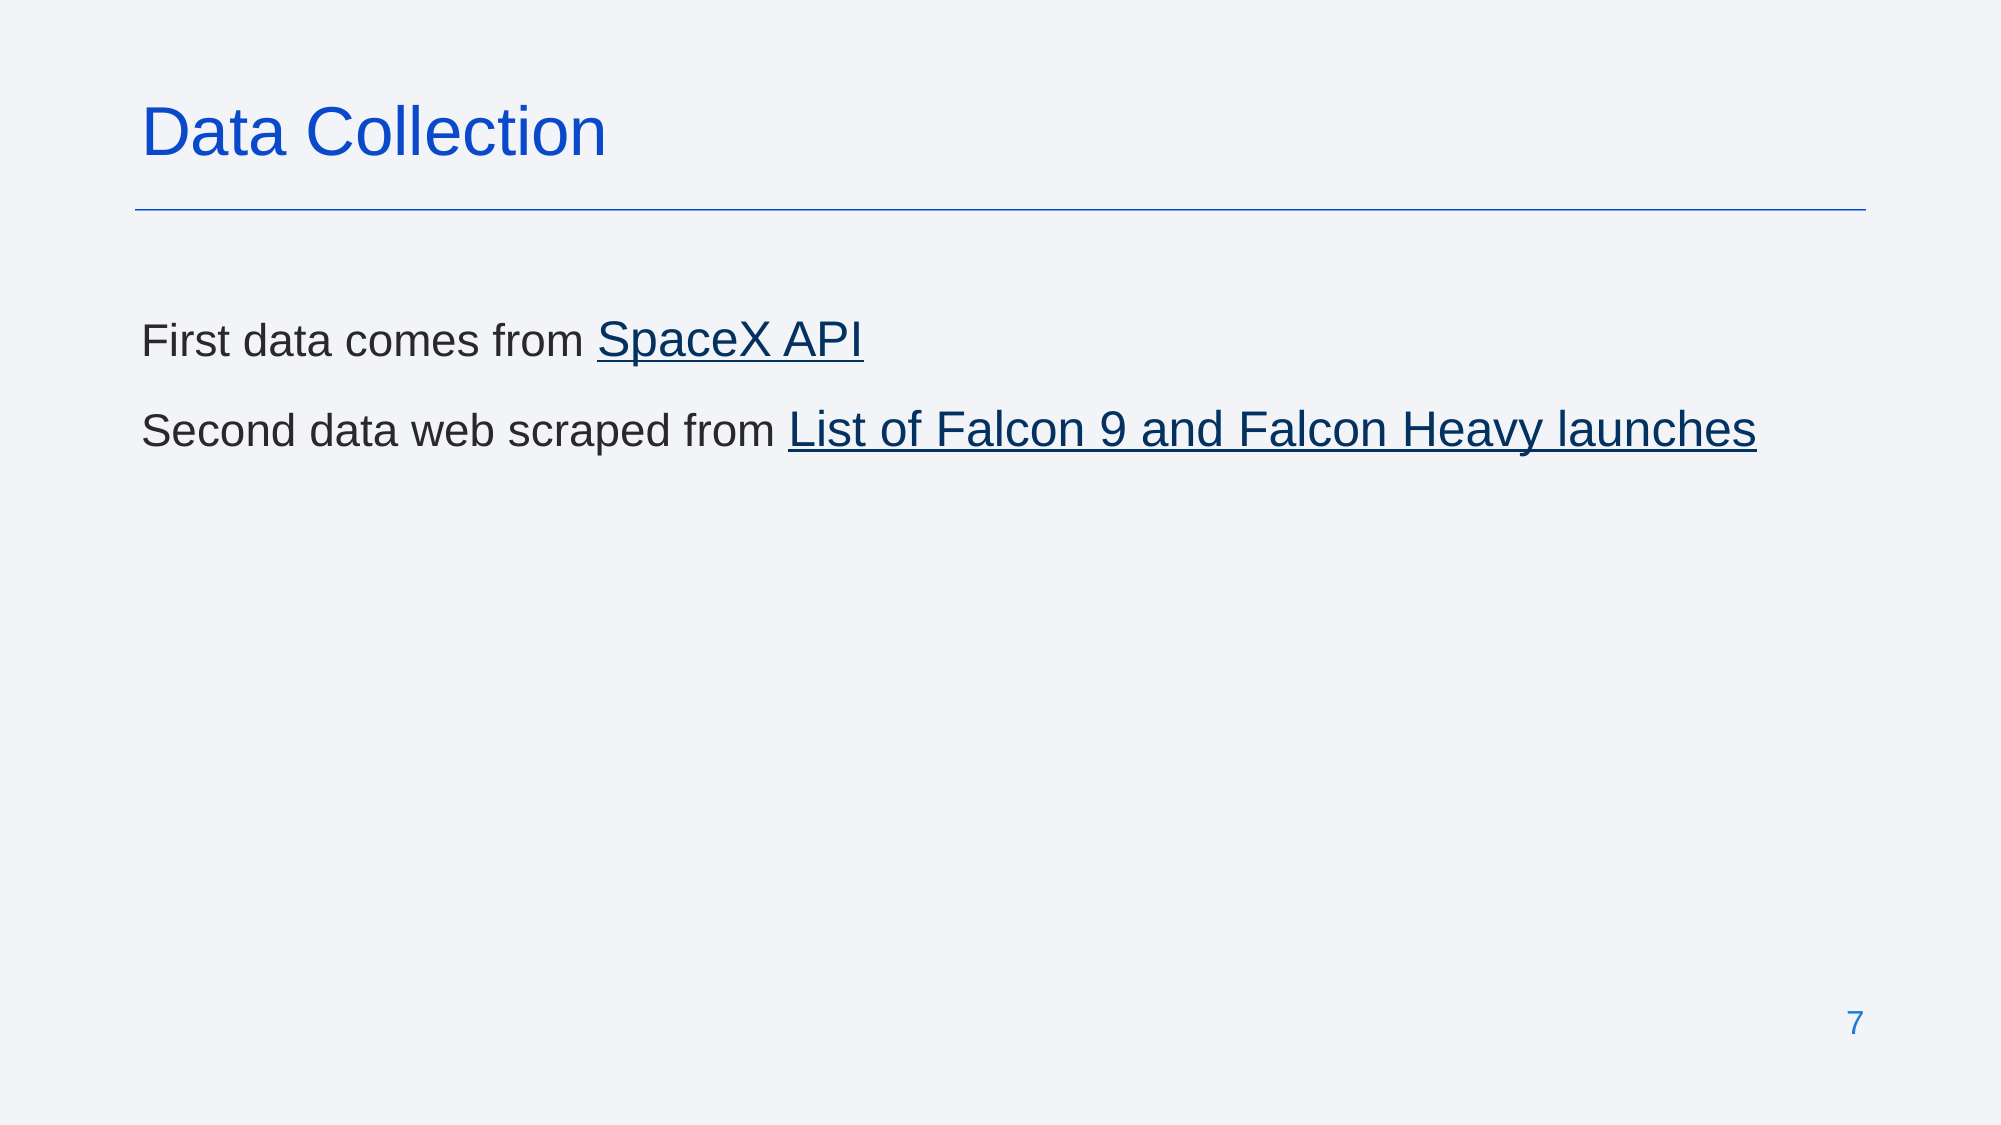

Data Collection
First data comes from SpaceX API
Second data web scraped from List of Falcon 9 and Falcon Heavy launches

7